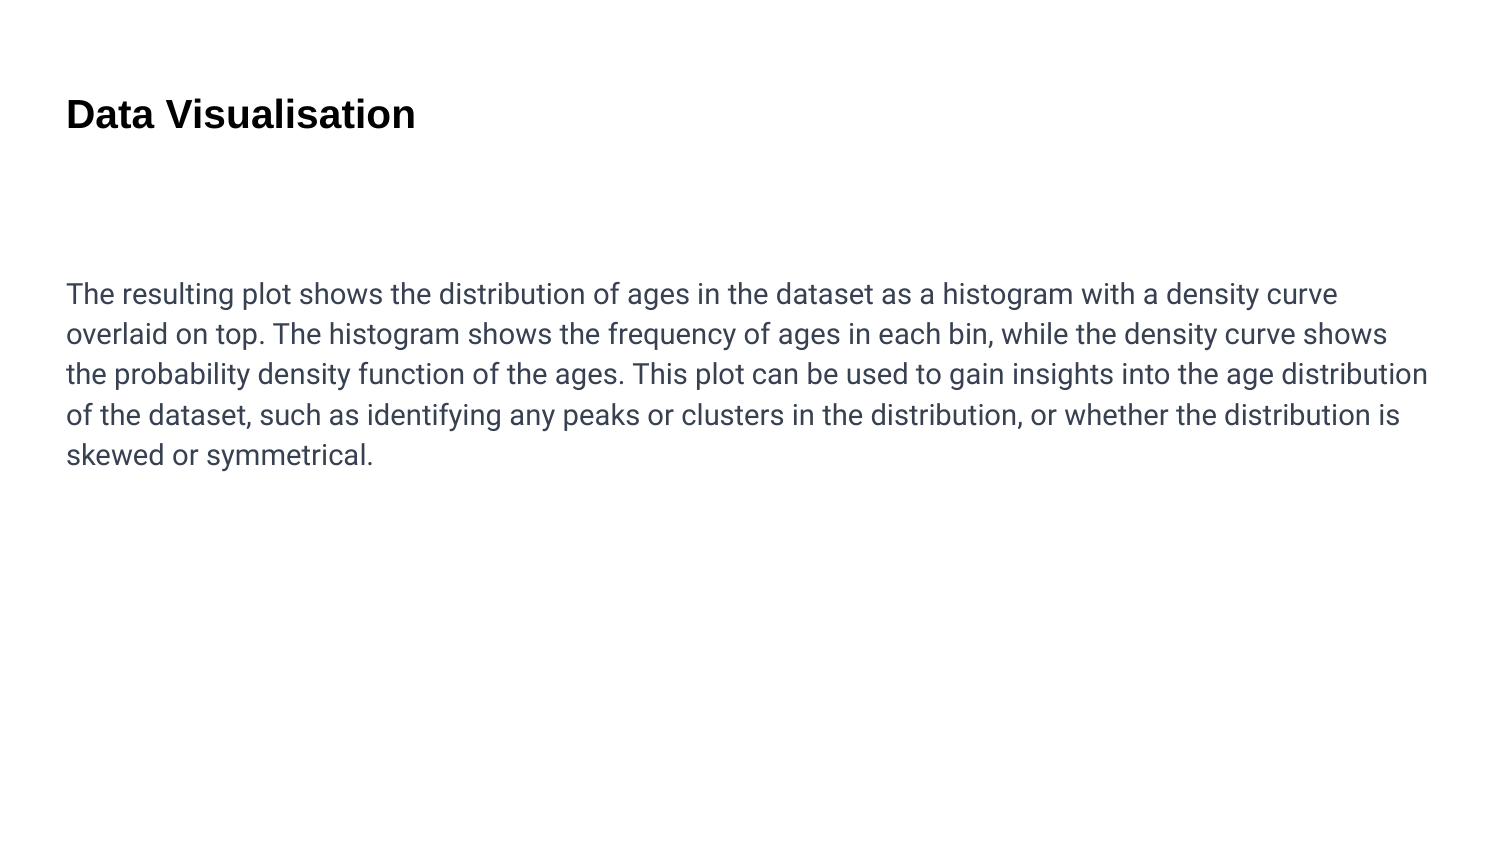

# Data Visualisation

The resulting plot shows the distribution of ages in the dataset as a histogram with a density curve overlaid on top. The histogram shows the frequency of ages in each bin, while the density curve shows the probability density function of the ages. This plot can be used to gain insights into the age distribution of the dataset, such as identifying any peaks or clusters in the distribution, or whether the distribution is skewed or symmetrical.